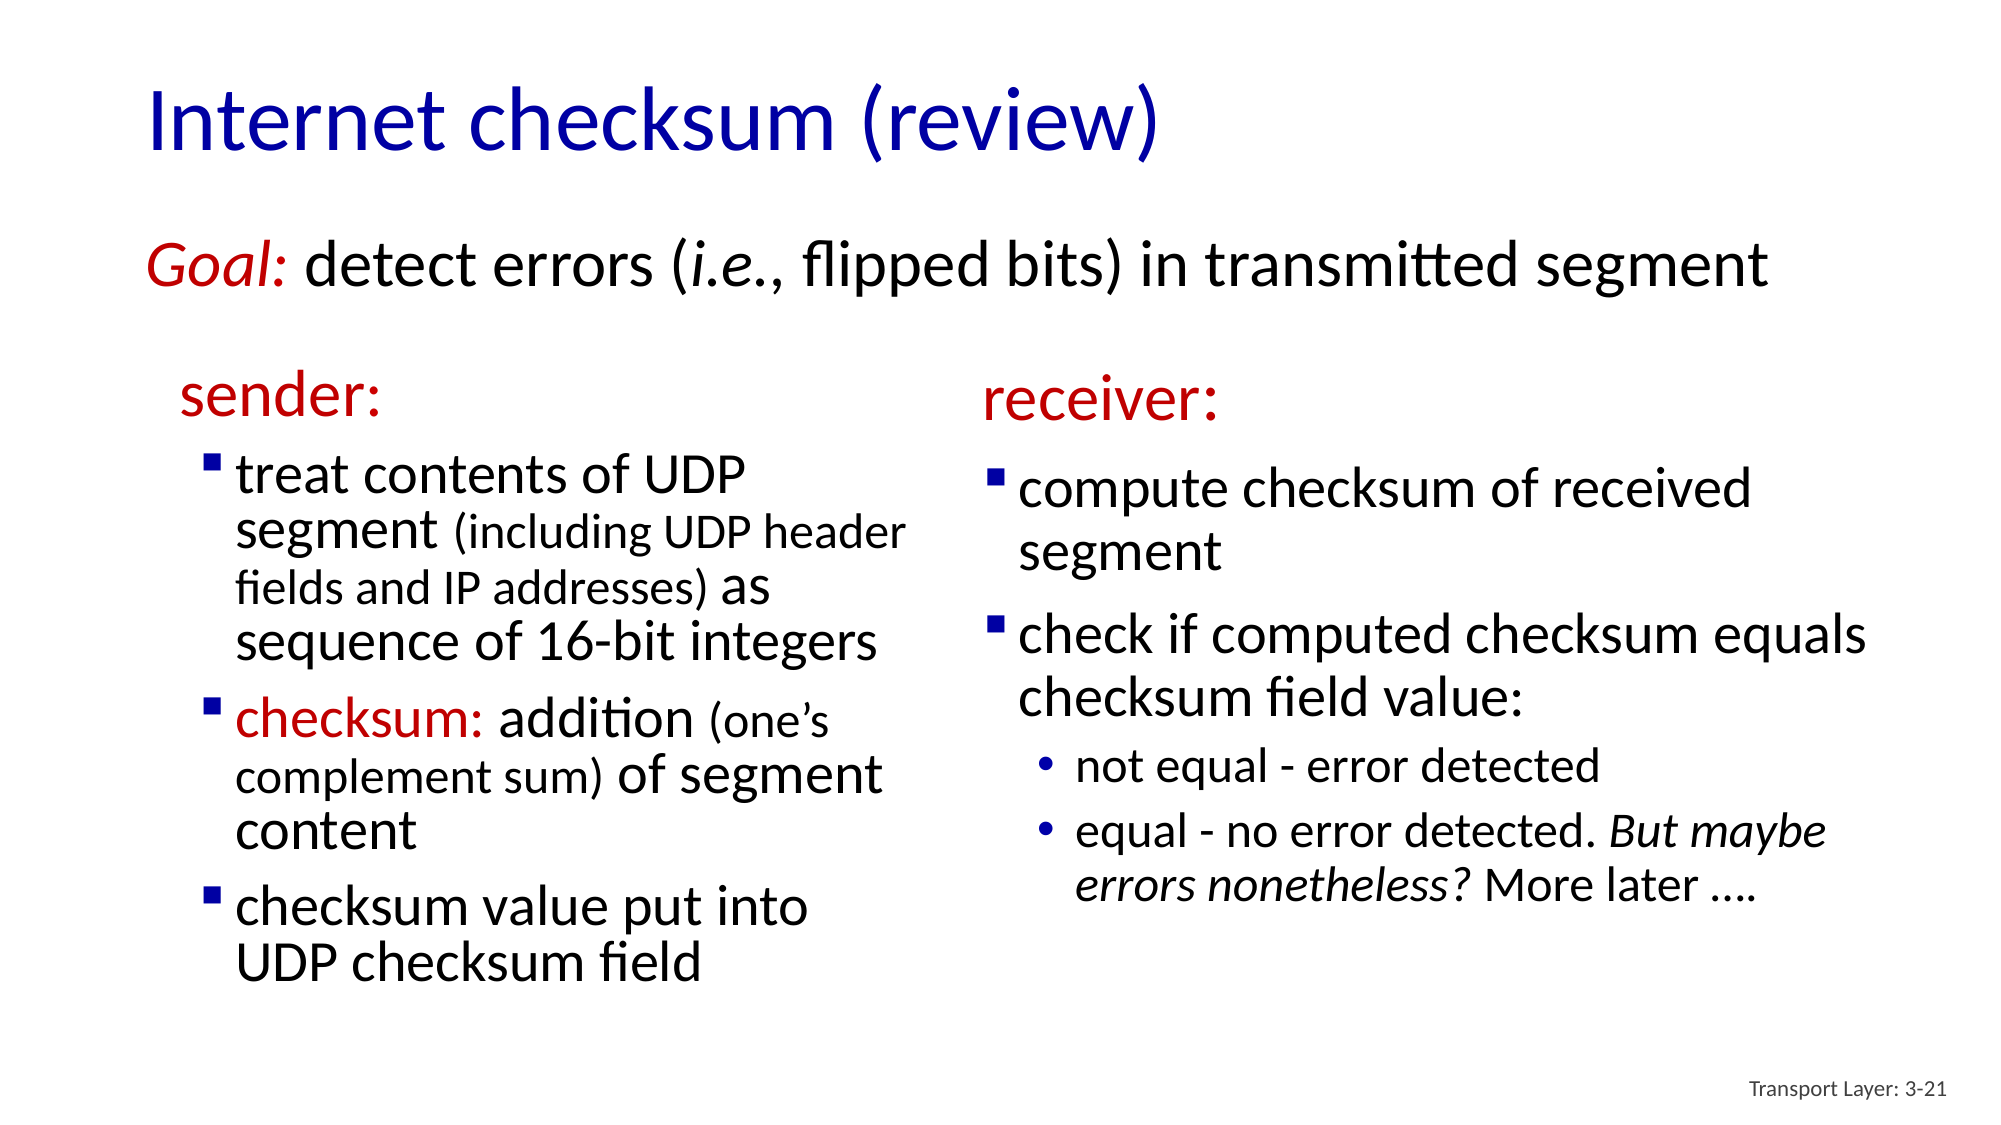

# Internet checksum (review)
Goal: detect errors (i.e., flipped bits) in transmitted segment

receiver:
compute checksum of received segment
check if computed checksum equals checksum field value:
not equal - error detected
equal - no error detected. But maybe errors nonetheless? More later ….

sender:
treat contents of UDP segment (including UDP header fields and IP addresses) as sequence of 16-bit integers
checksum: addition (one’s complement sum) of segment content
checksum value put into UDP checksum field

Transport Layer: 3-21